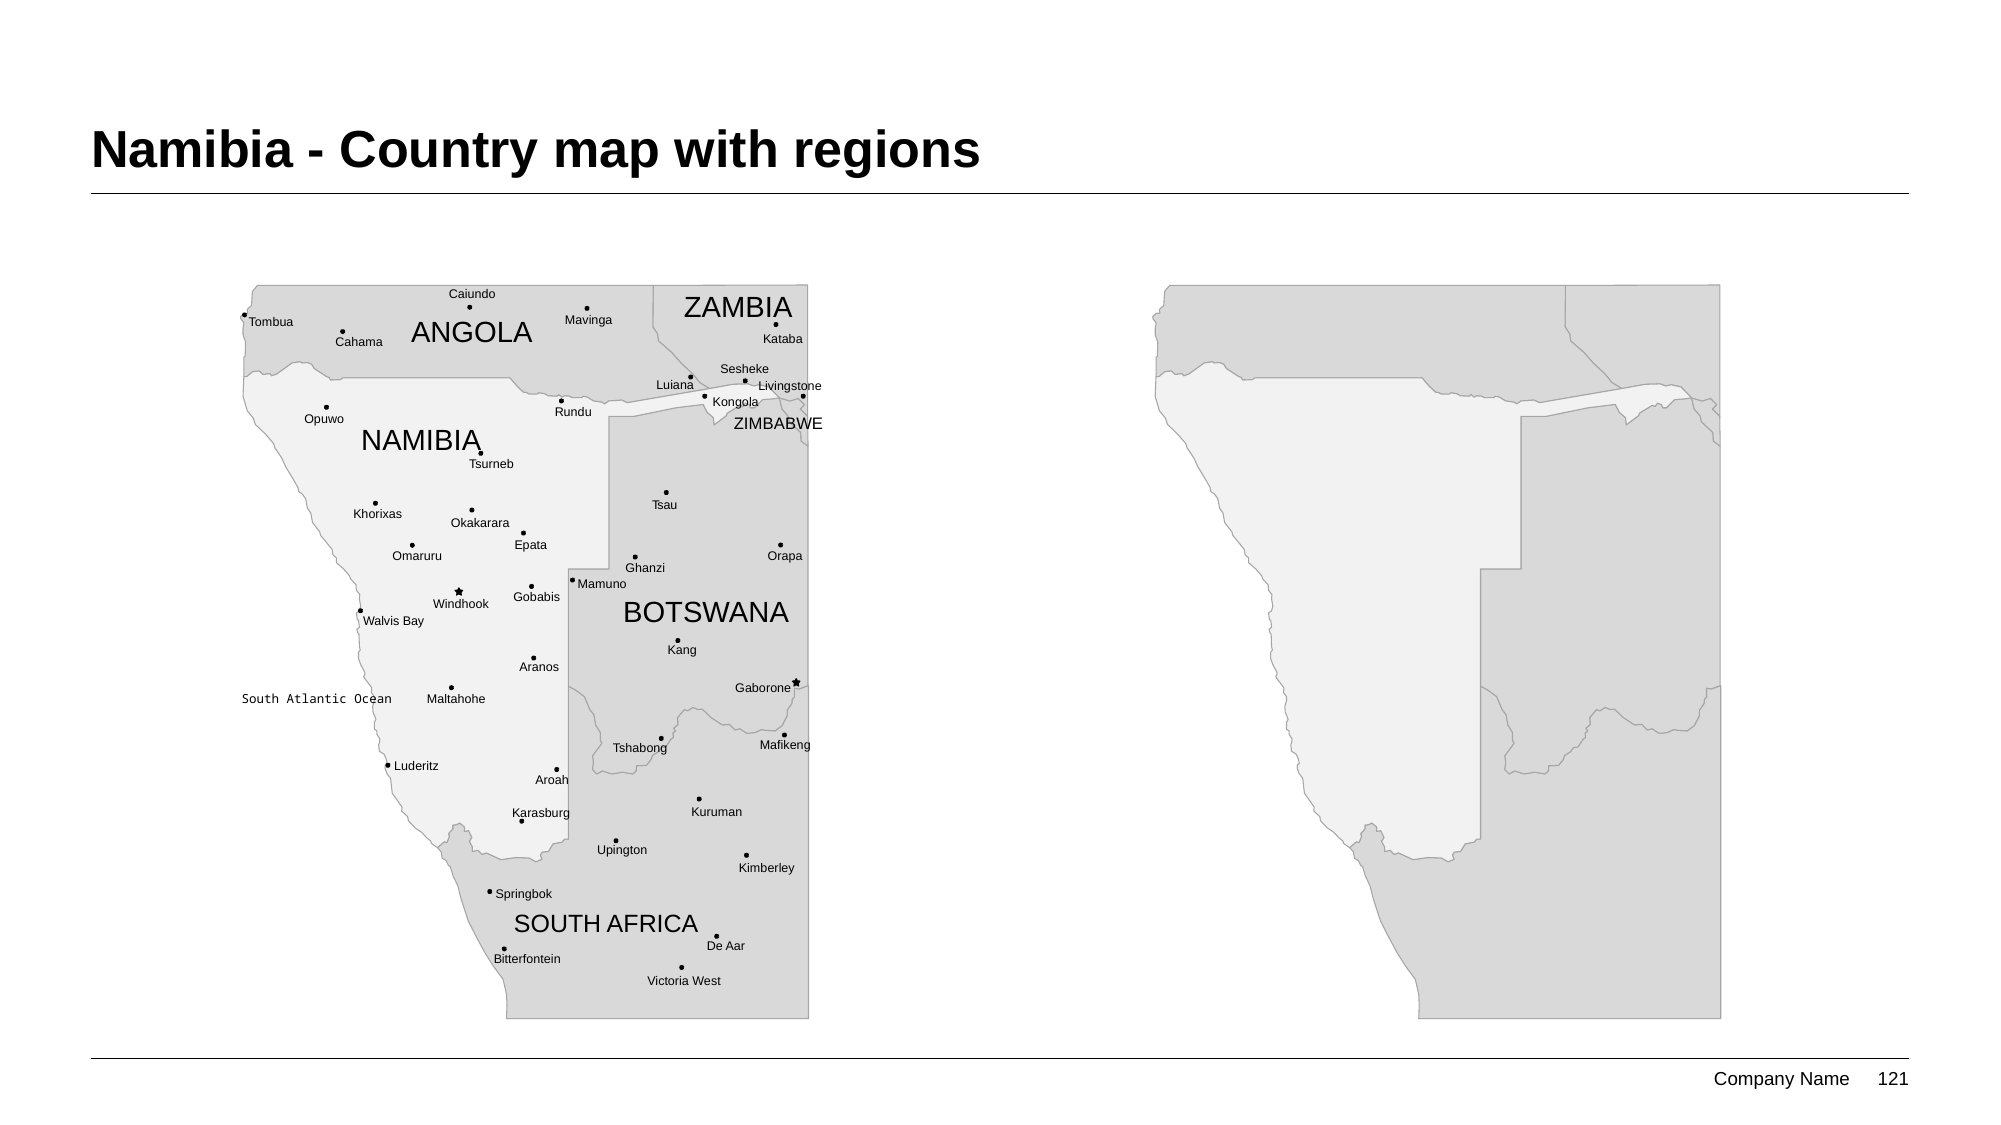

# Namibia - Country map with regions

Caiundo
ZAMBIA

Mavinga

Tombua
ANGOLA

Kataba
Cahama
Sesheke

Luiana
Livingstone

Kongola

Rundu

Opuwo
ZIMBABWE
NAMIBIA

Tsurneb

T
sau

Khorixas

Okakarara

Epata

Orapa
Omaruru

Ghanzi
Mamuno

Gobabis
BOTSWANA
Windhook

Walvis Bay

Kang

Aranos

Gaborone

Maltahohe
South Atlantic Ocean

Mafikeng
Tshabong
Luderitz

Aroah

Kuruman
Karasburg

Upington

Kimberley
Springbok

SOUTH AFRICA

De Aar

Bitterfontein

Victoria West